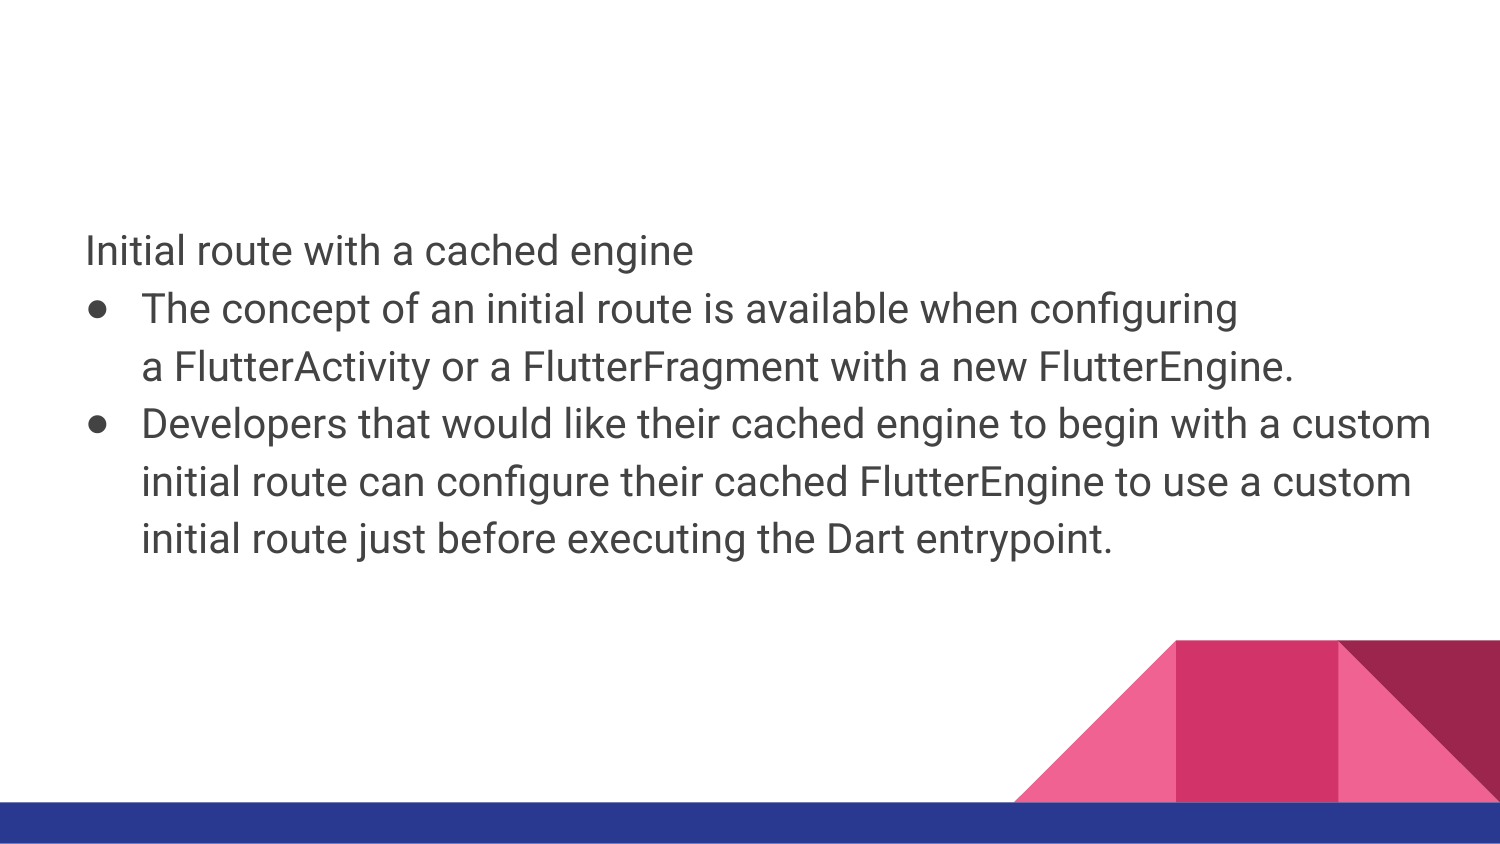

#
Initial route with a cached engine
The concept of an initial route is available when configuring a FlutterActivity or a FlutterFragment with a new FlutterEngine.
Developers that would like their cached engine to begin with a custom initial route can configure their cached FlutterEngine to use a custom initial route just before executing the Dart entrypoint.